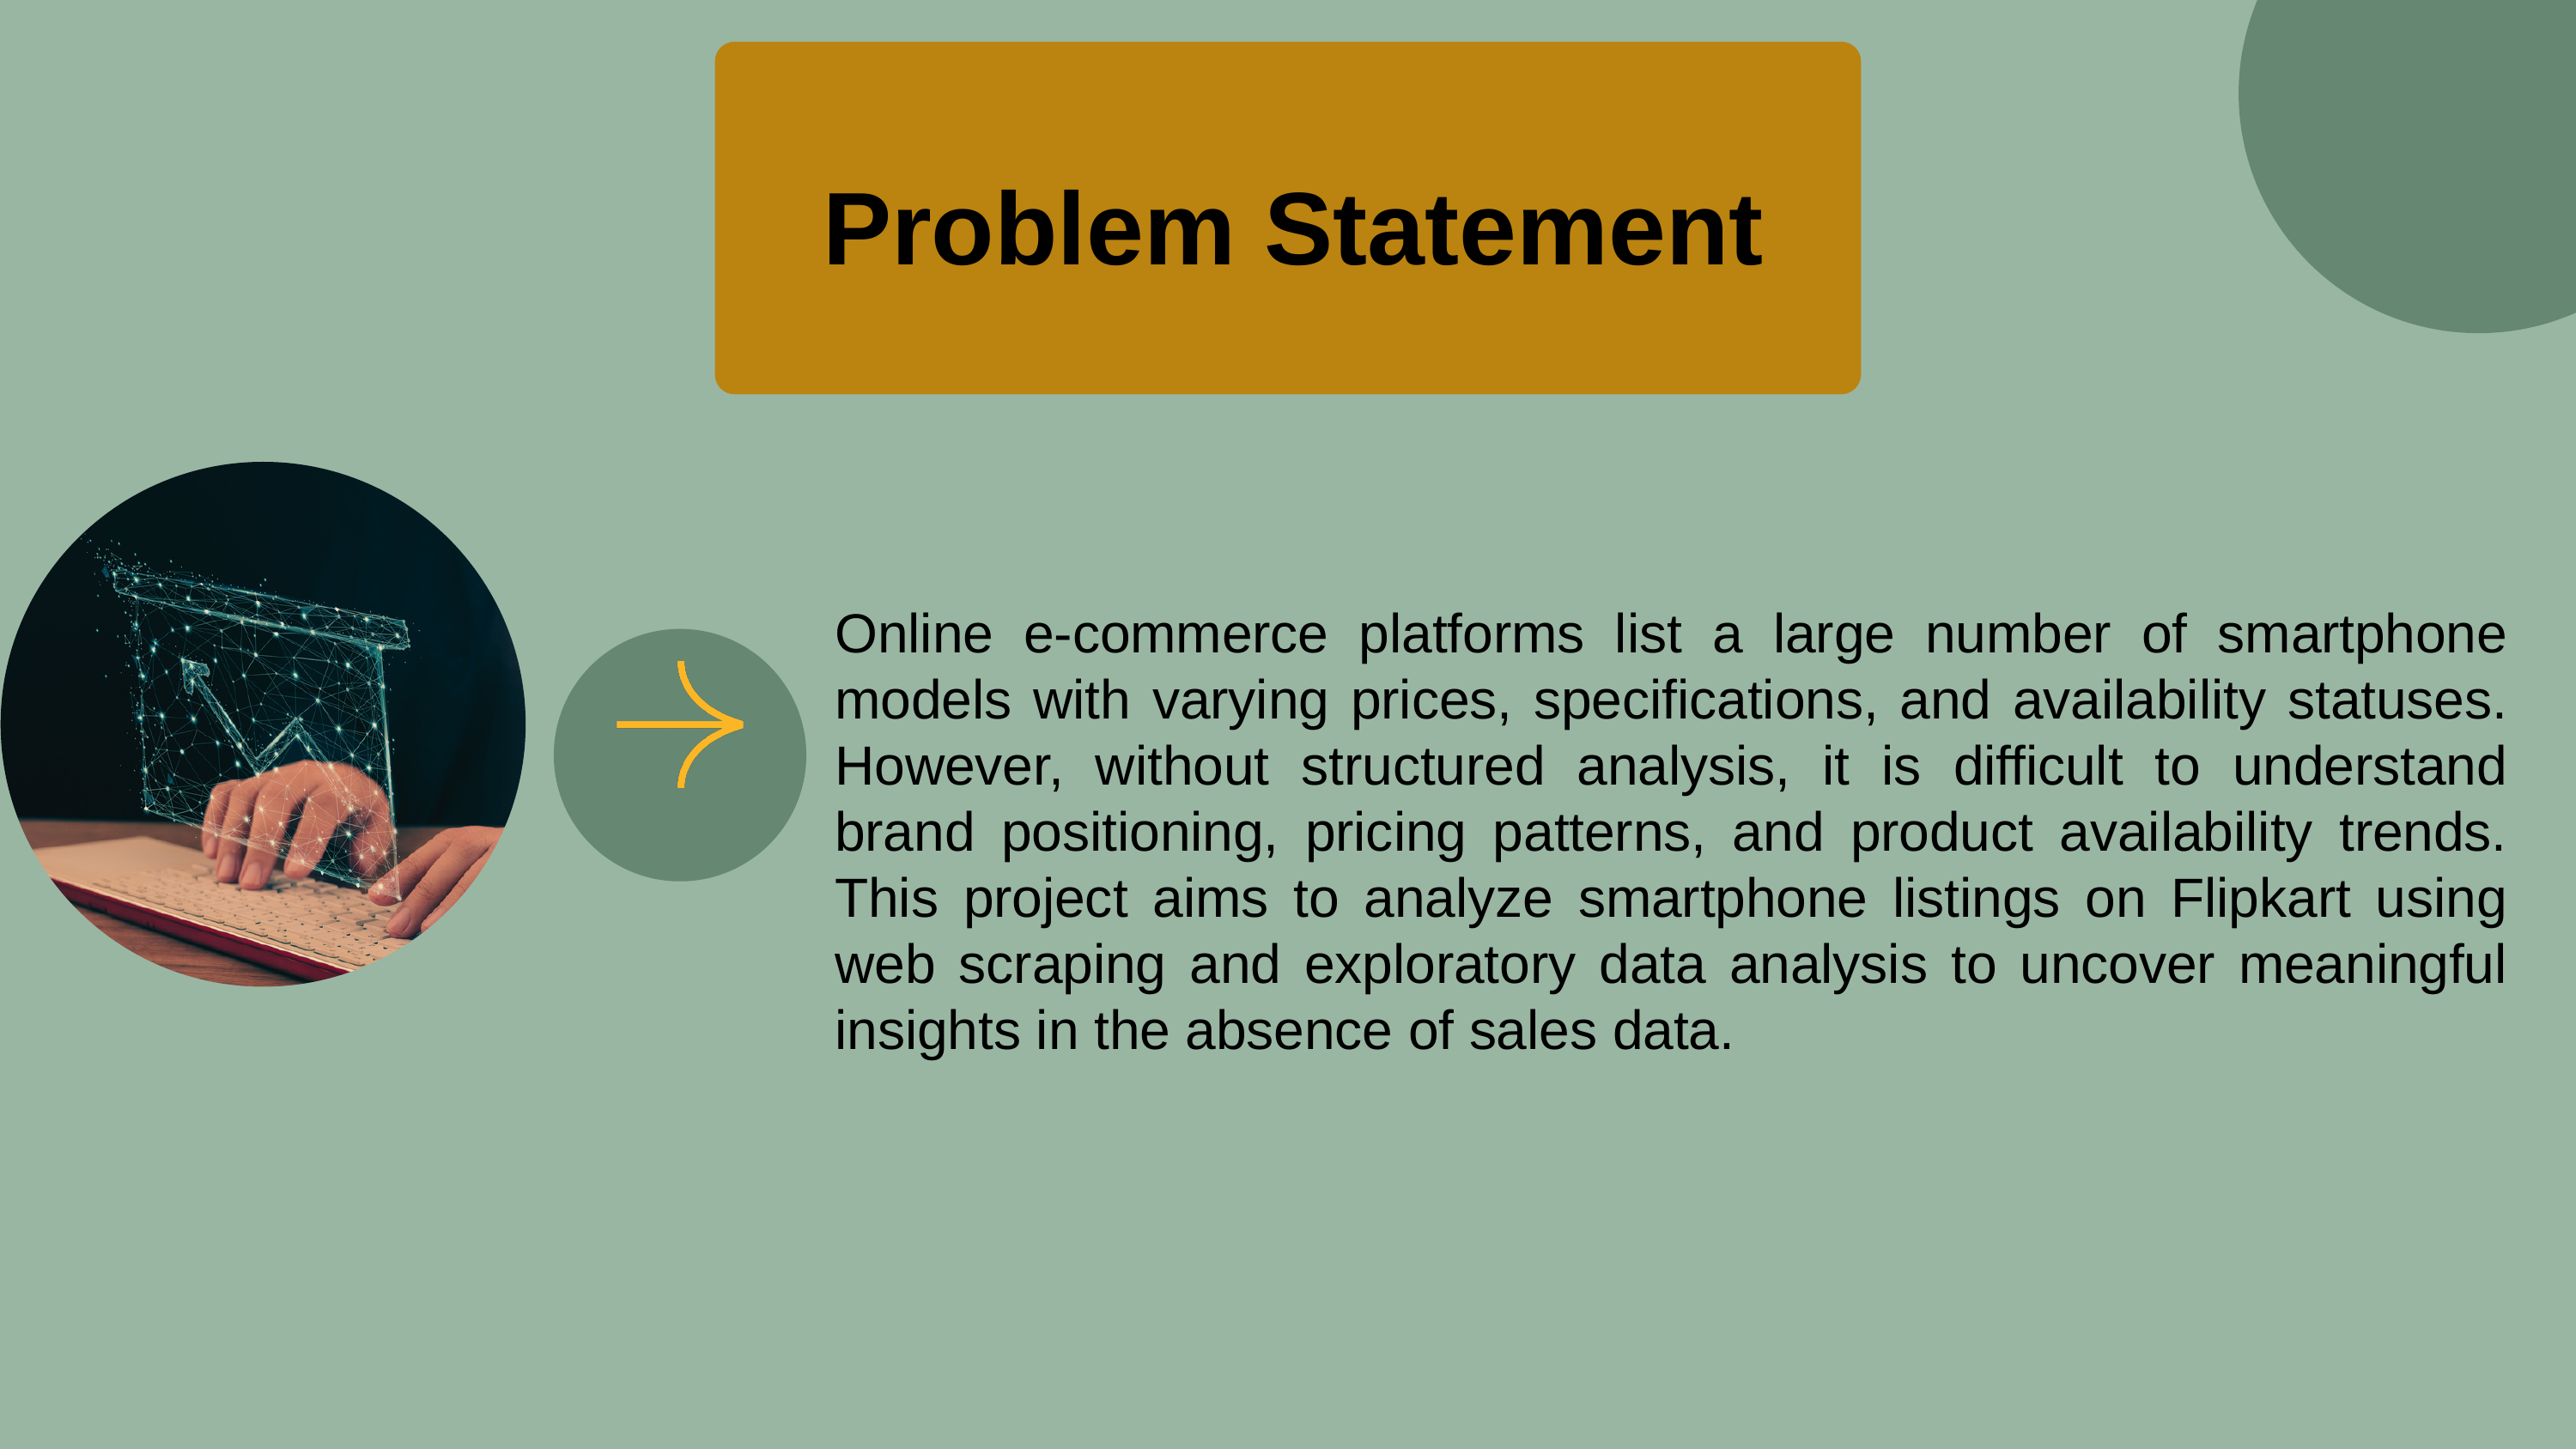

Problem Statement

Online e-commerce platforms list a large number of smartphone models with varying prices, specifications, and availability statuses. However, without structured analysis, it is difficult to understand brand positioning, pricing patterns, and product availability trends. This project aims to analyze smartphone listings on Flipkart using web scraping and exploratory data analysis to uncover meaningful insights in the absence of sales data.